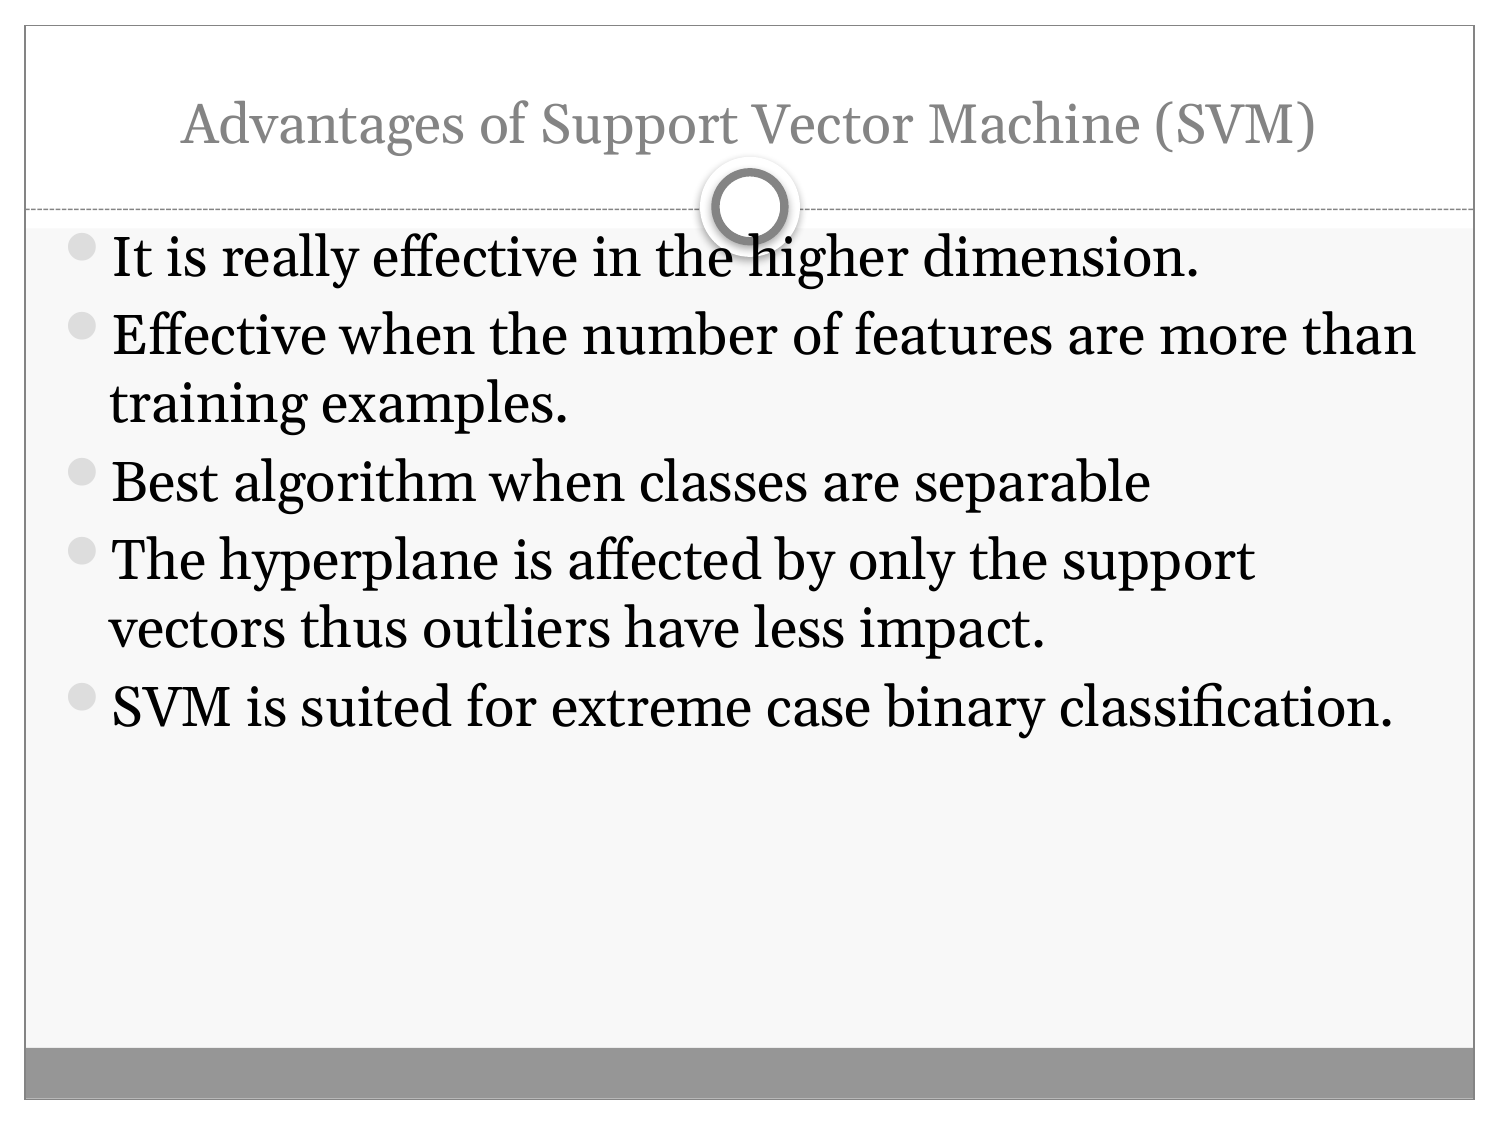

# Advantages of Support Vector Machine (SVM)
It is really effective in the higher dimension.
Effective when the number of features are more than training examples.
Best algorithm when classes are separable
The hyperplane is affected by only the support vectors thus outliers have less impact.
SVM is suited for extreme case binary classification.